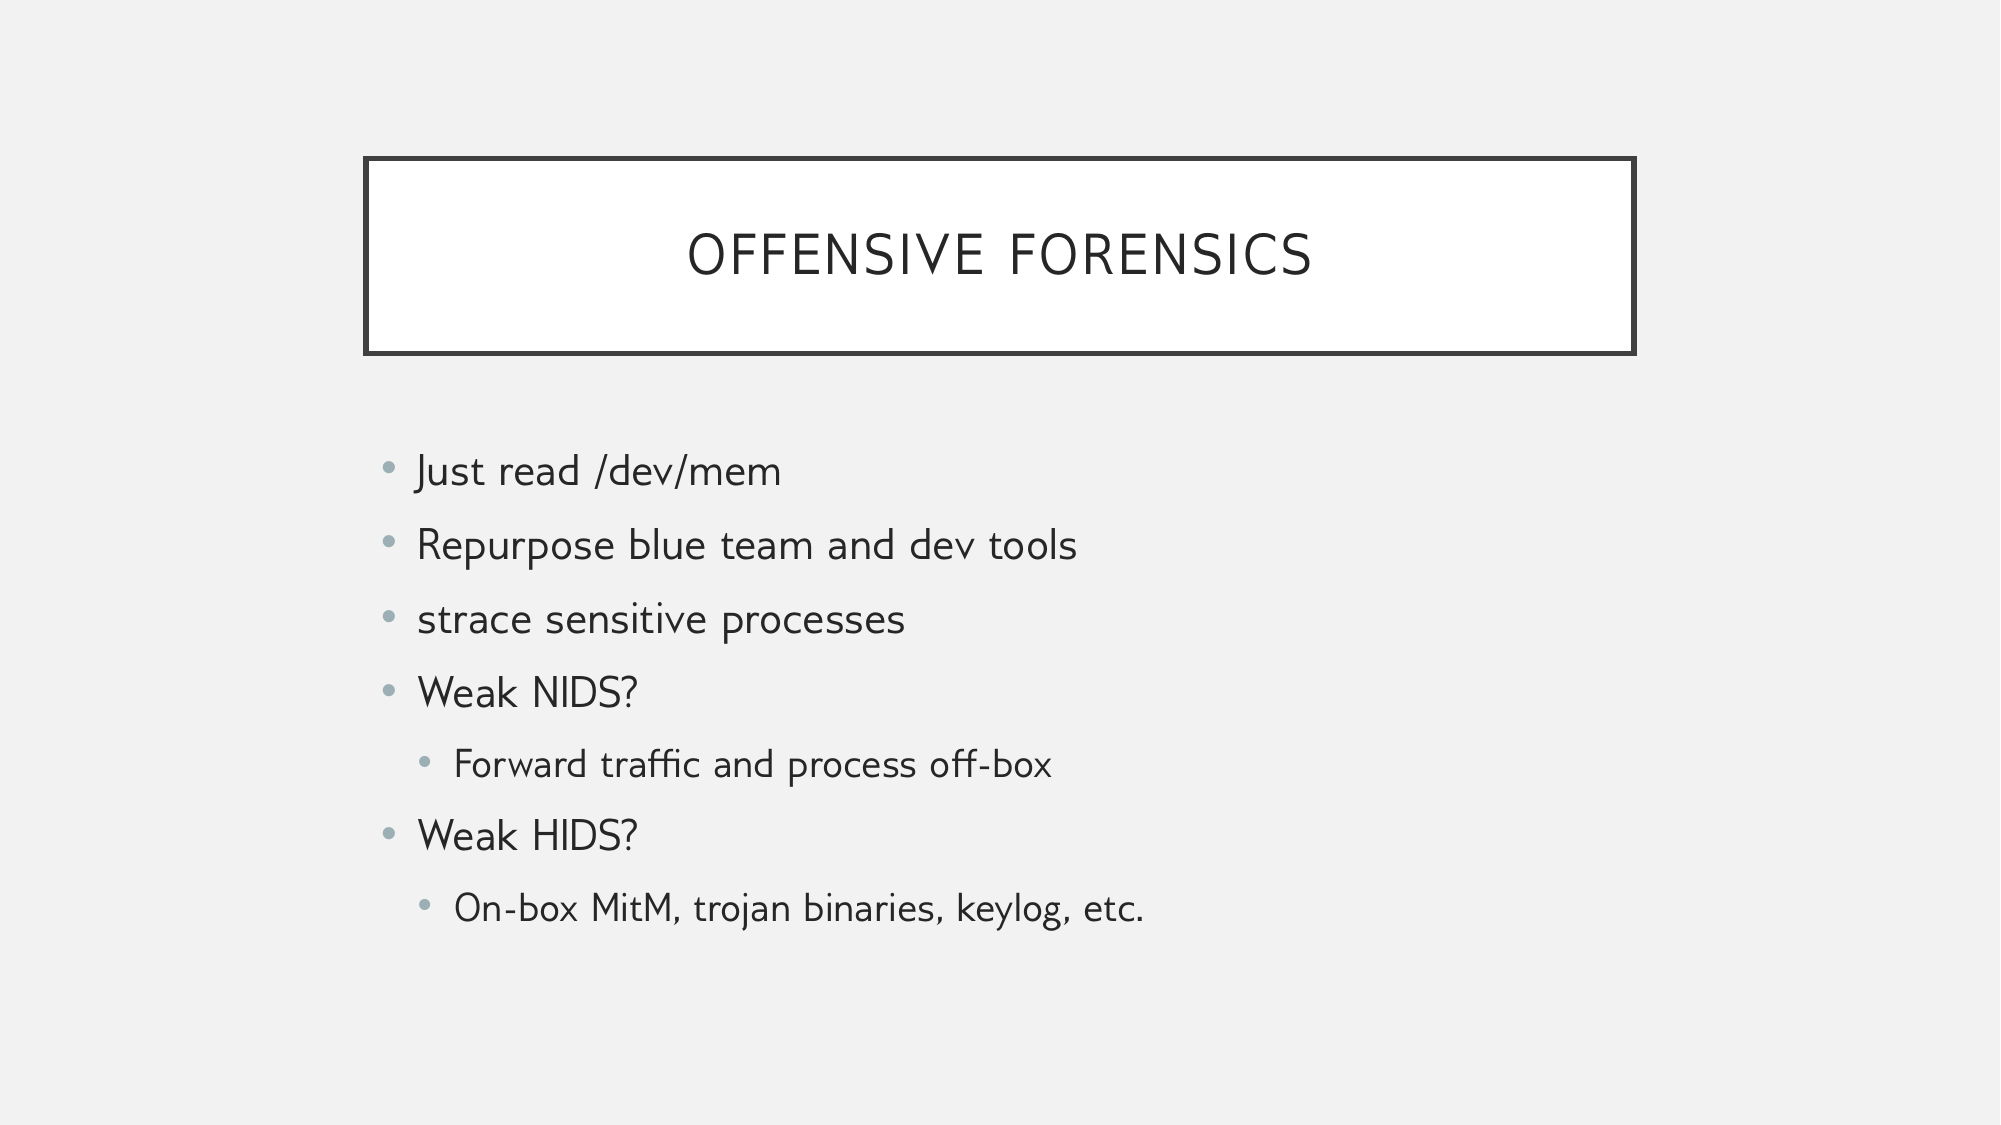

# Offensive Forensics
Just read /dev/mem
Repurpose blue team and dev tools
strace sensitive processes
Weak NIDS?
Forward traffic and process off-box
Weak HIDS?
On-box MitM, trojan binaries, keylog, etc.